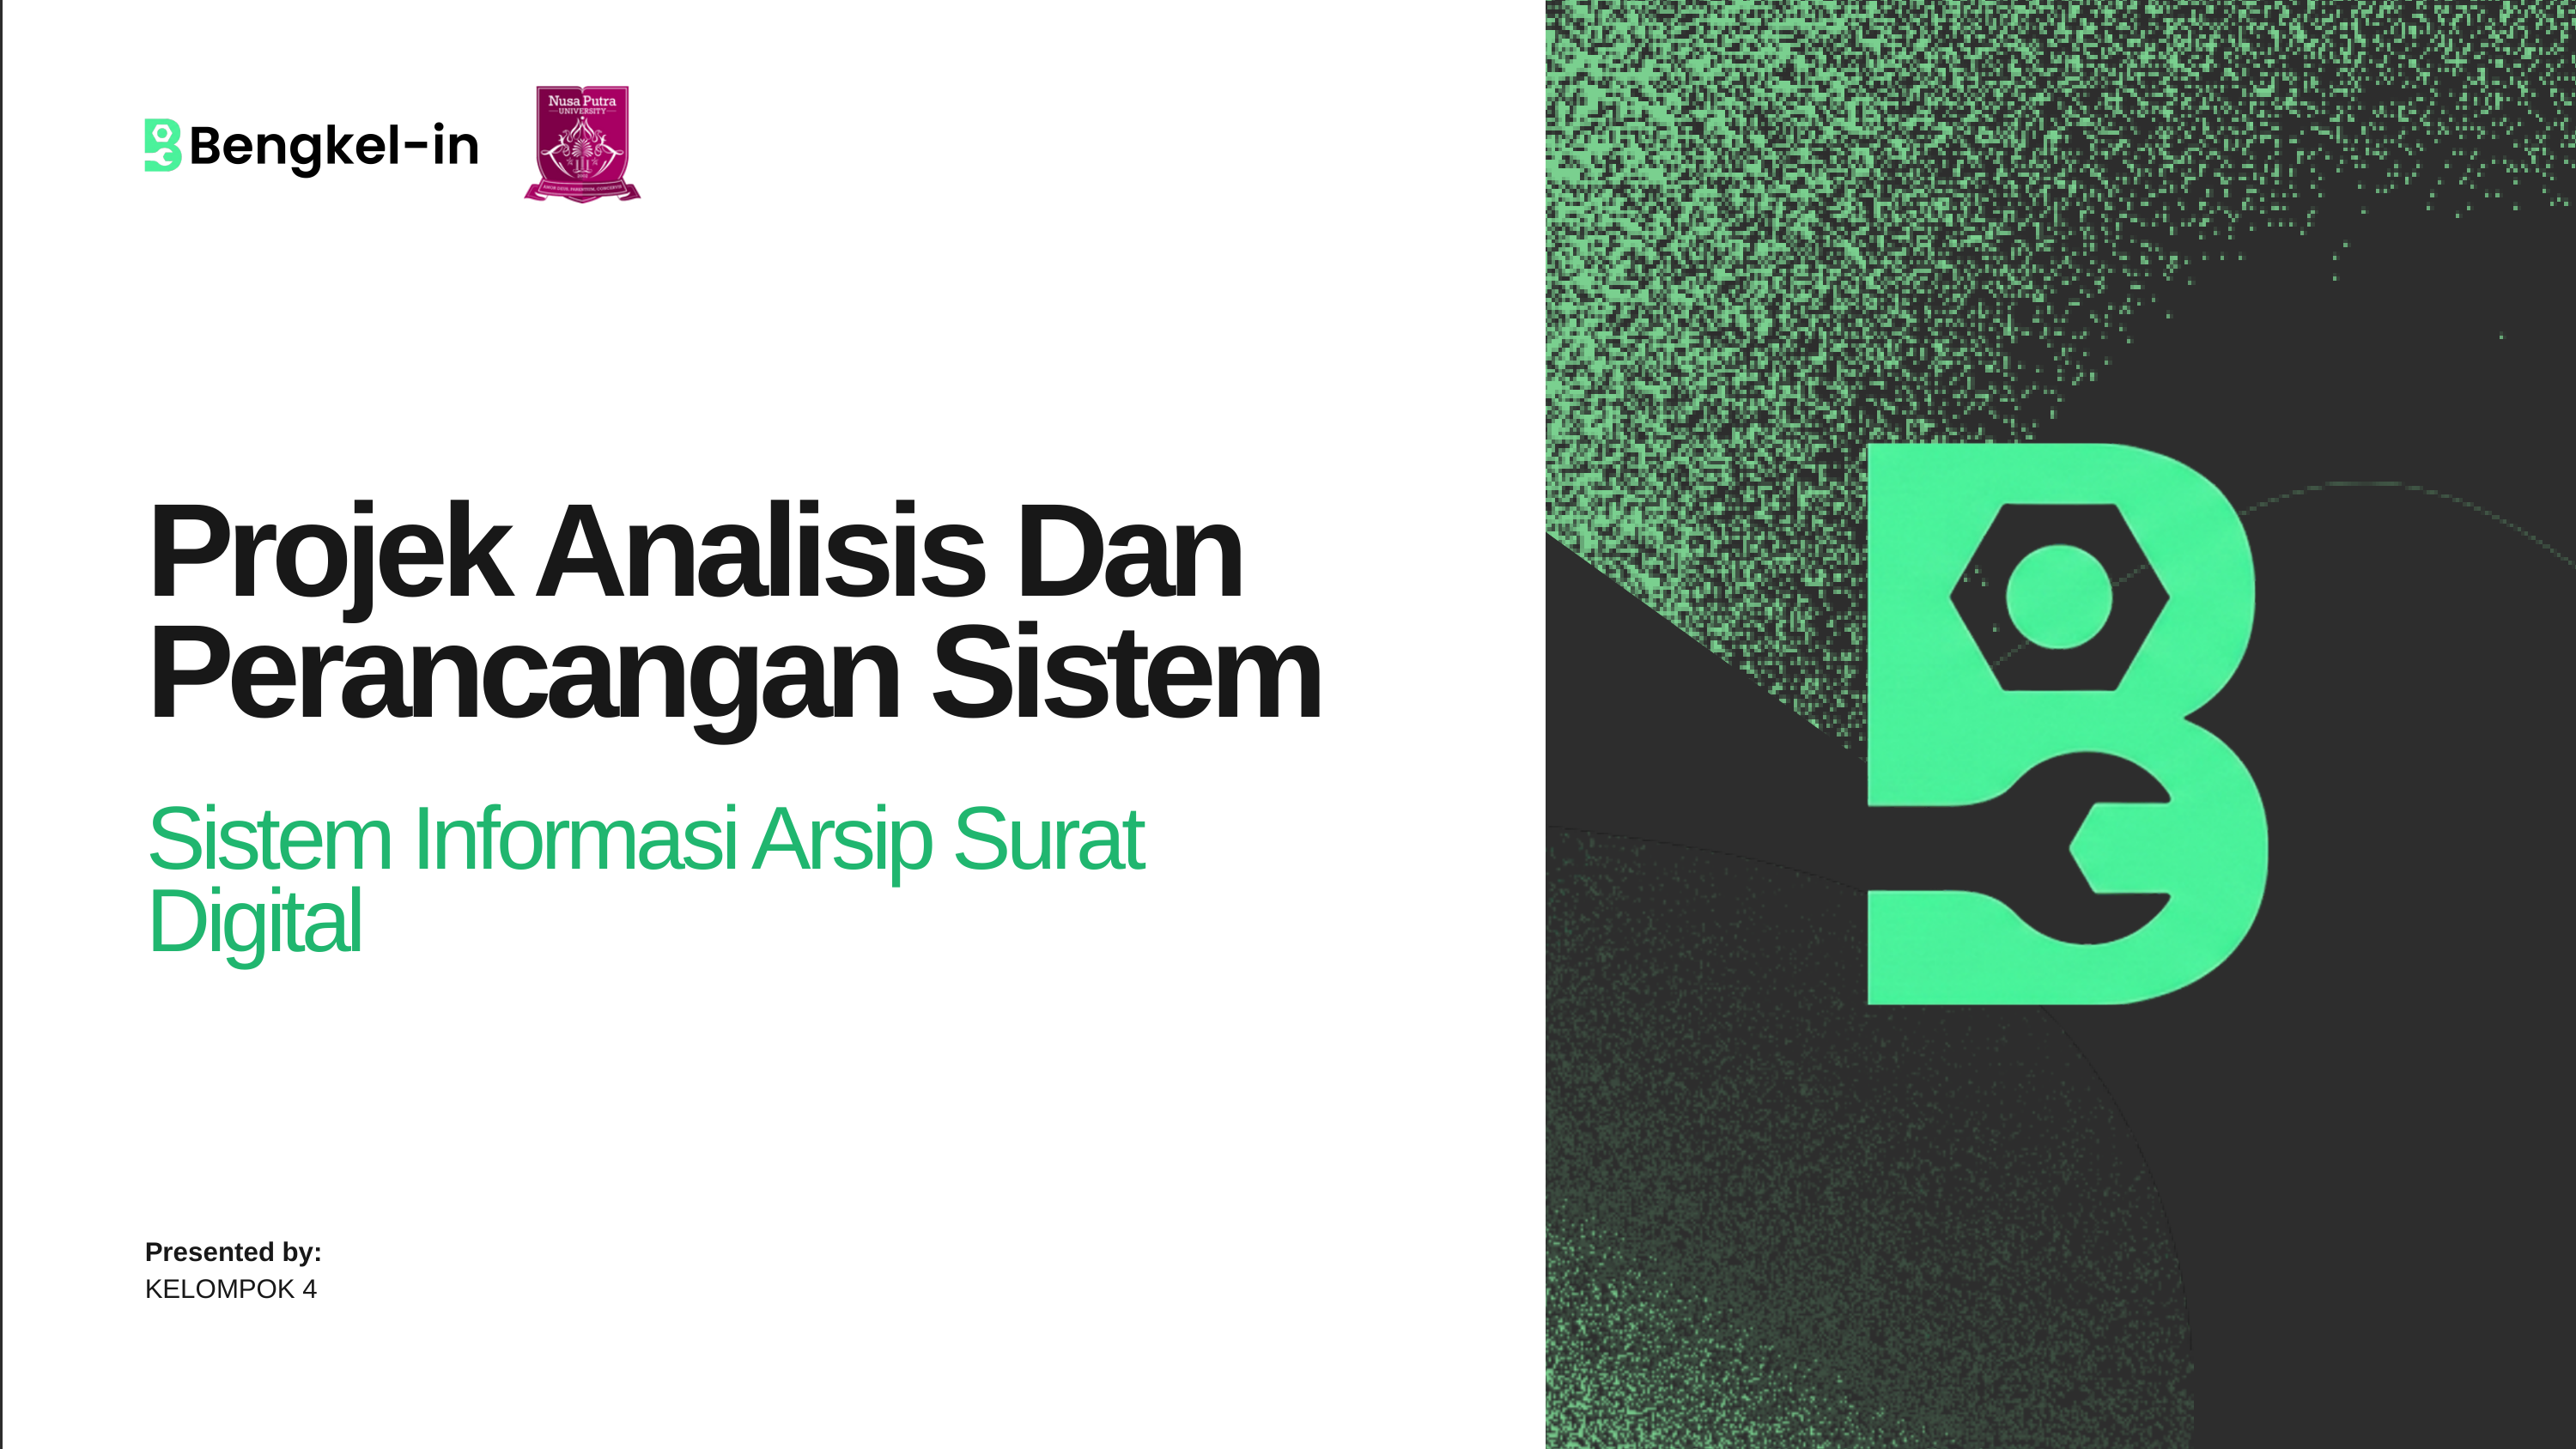

Projek Analisis Dan Perancangan Sistem

Sistem Informasi Arsip Surat Digital
Presented by:
KELOMPOK 4